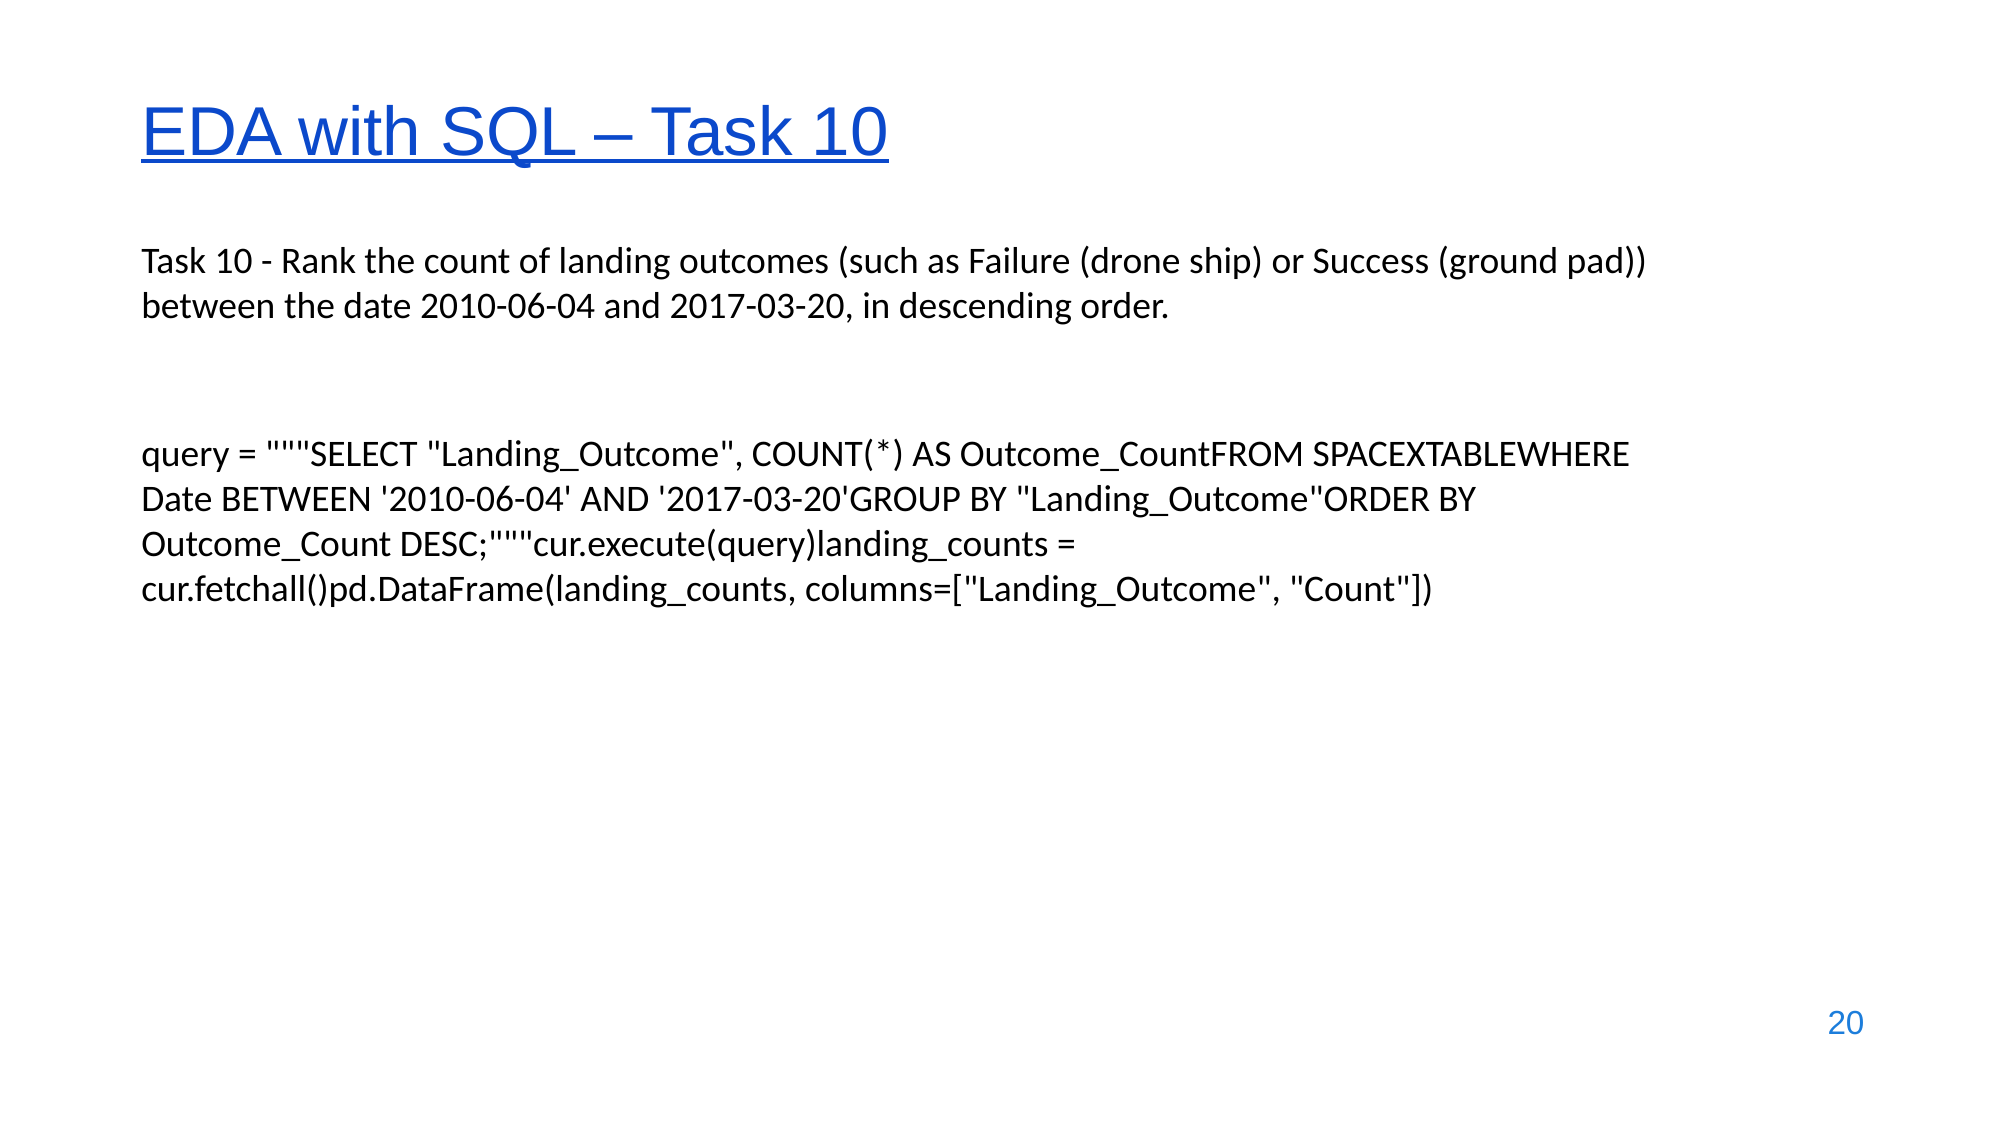

EDA with SQL – Task 10
Task 10 - Rank the count of landing outcomes (such as Failure (drone ship) or Success (ground pad)) between the date 2010-06-04 and 2017-03-20, in descending order.

query = """SELECT "Landing_Outcome", COUNT(*) AS Outcome_CountFROM SPACEXTABLEWHERE Date BETWEEN '2010-06-04' AND '2017-03-20'GROUP BY "Landing_Outcome"ORDER BY Outcome_Count DESC;"""cur.execute(query)landing_counts = cur.fetchall()pd.DataFrame(landing_counts, columns=["Landing_Outcome", "Count"])

20